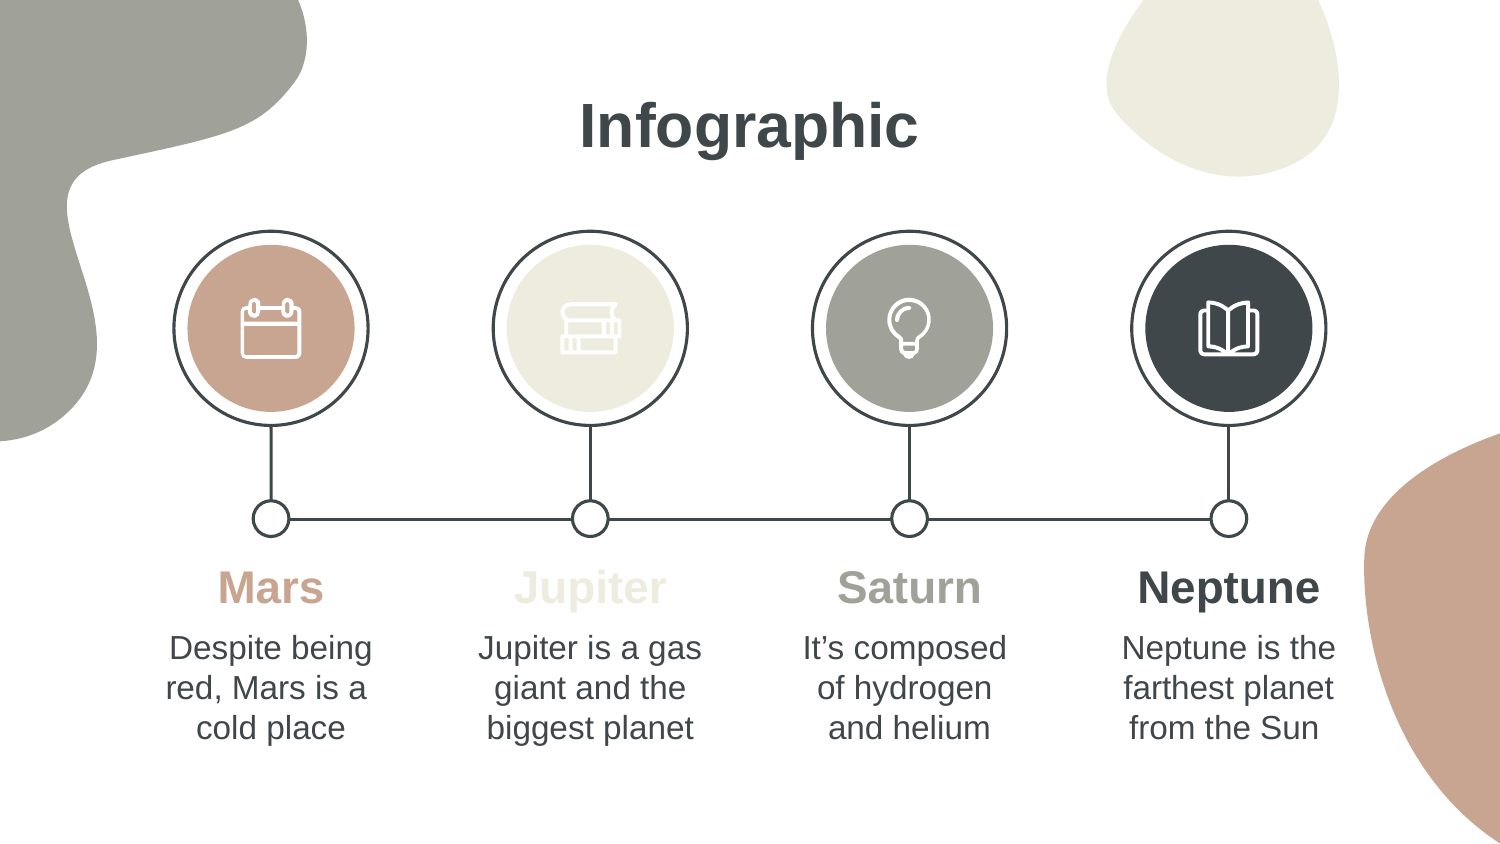

# Infographic

Mars
Jupiter
Saturn
Neptune
Despite being
red, Mars is a
cold place
Jupiter is a gas giant and the biggest planet
It’s composed
of hydrogen
and helium
Neptune is the farthest planet from the Sun